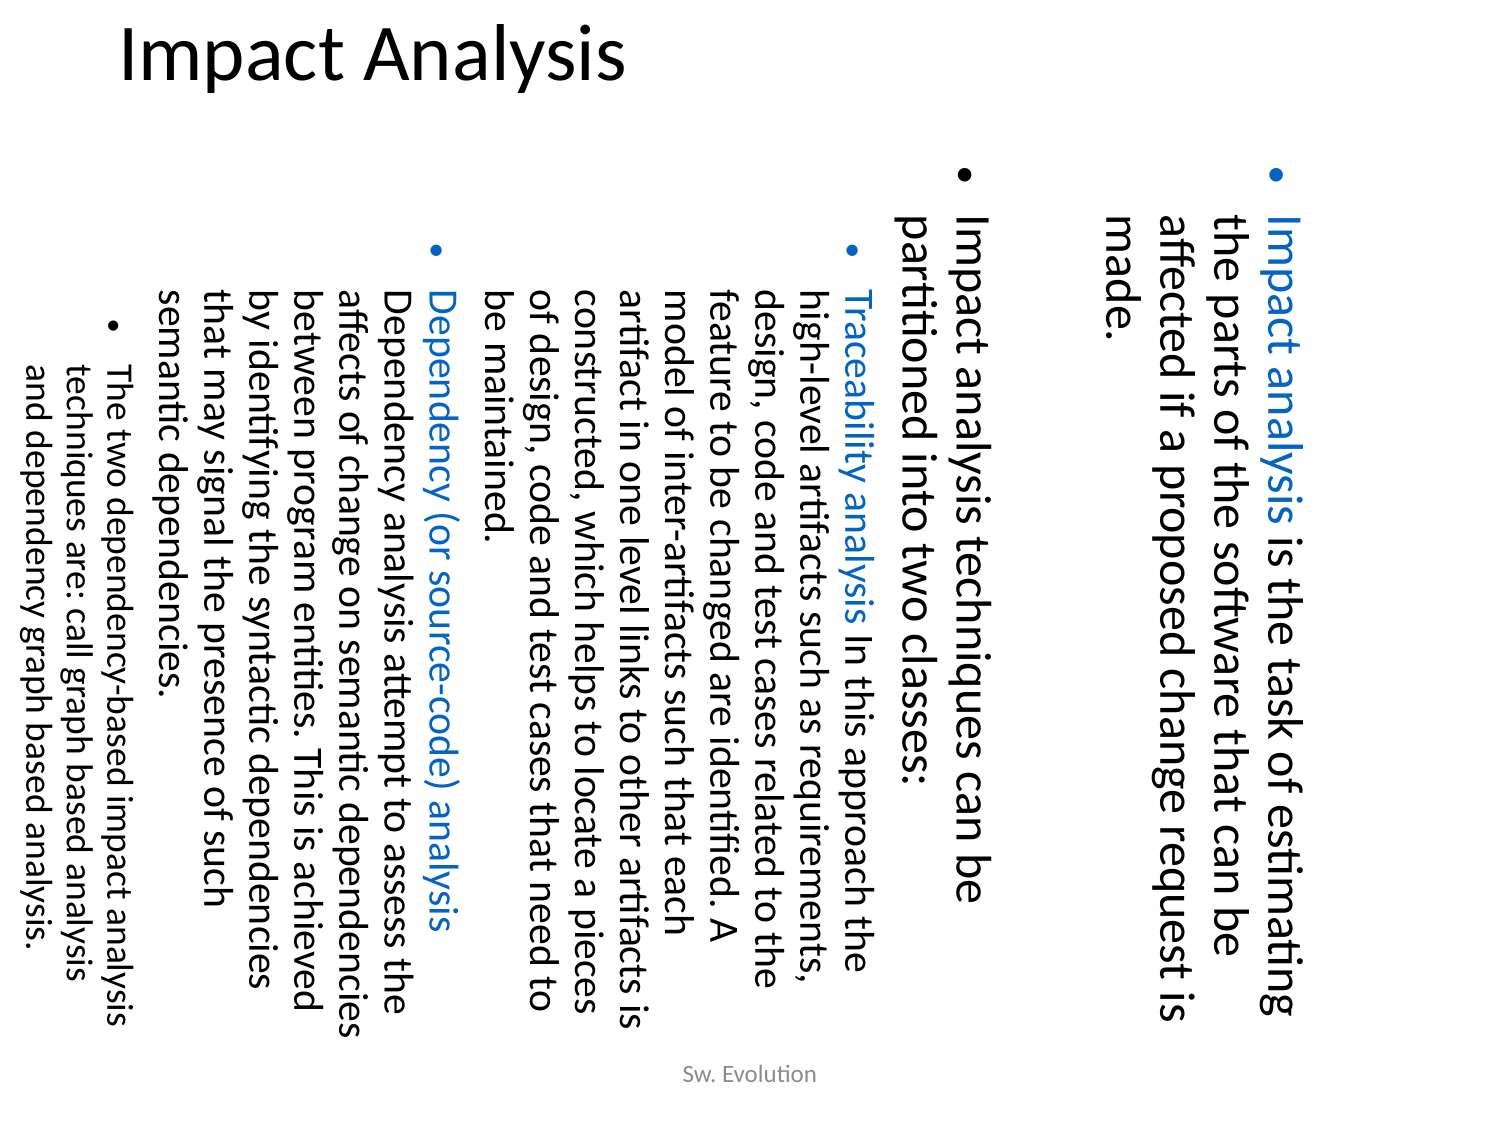

Impact Analysis
Impact analysis is the task of estimating the parts of the software that can be affected if a proposed change request is made.

Impact analysis techniques can be partitioned into two classes:
Traceability analysis In this approach the high-level artifacts such as requirements, design, code and test cases related to the feature to be changed are identified. A model of inter-artifacts such that each artifact in one level links to other artifacts is constructed, which helps to locate a pieces of design, code and test cases that need to be maintained.
Dependency (or source-code) analysis Dependency analysis attempt to assess the affects of change on semantic dependencies between program entities. This is achieved by identifying the syntactic dependencies that may signal the presence of such semantic dependencies.
The two dependency-based impact analysis techniques are: call graph based analysis and dependency graph based analysis.
Sw. Evolution